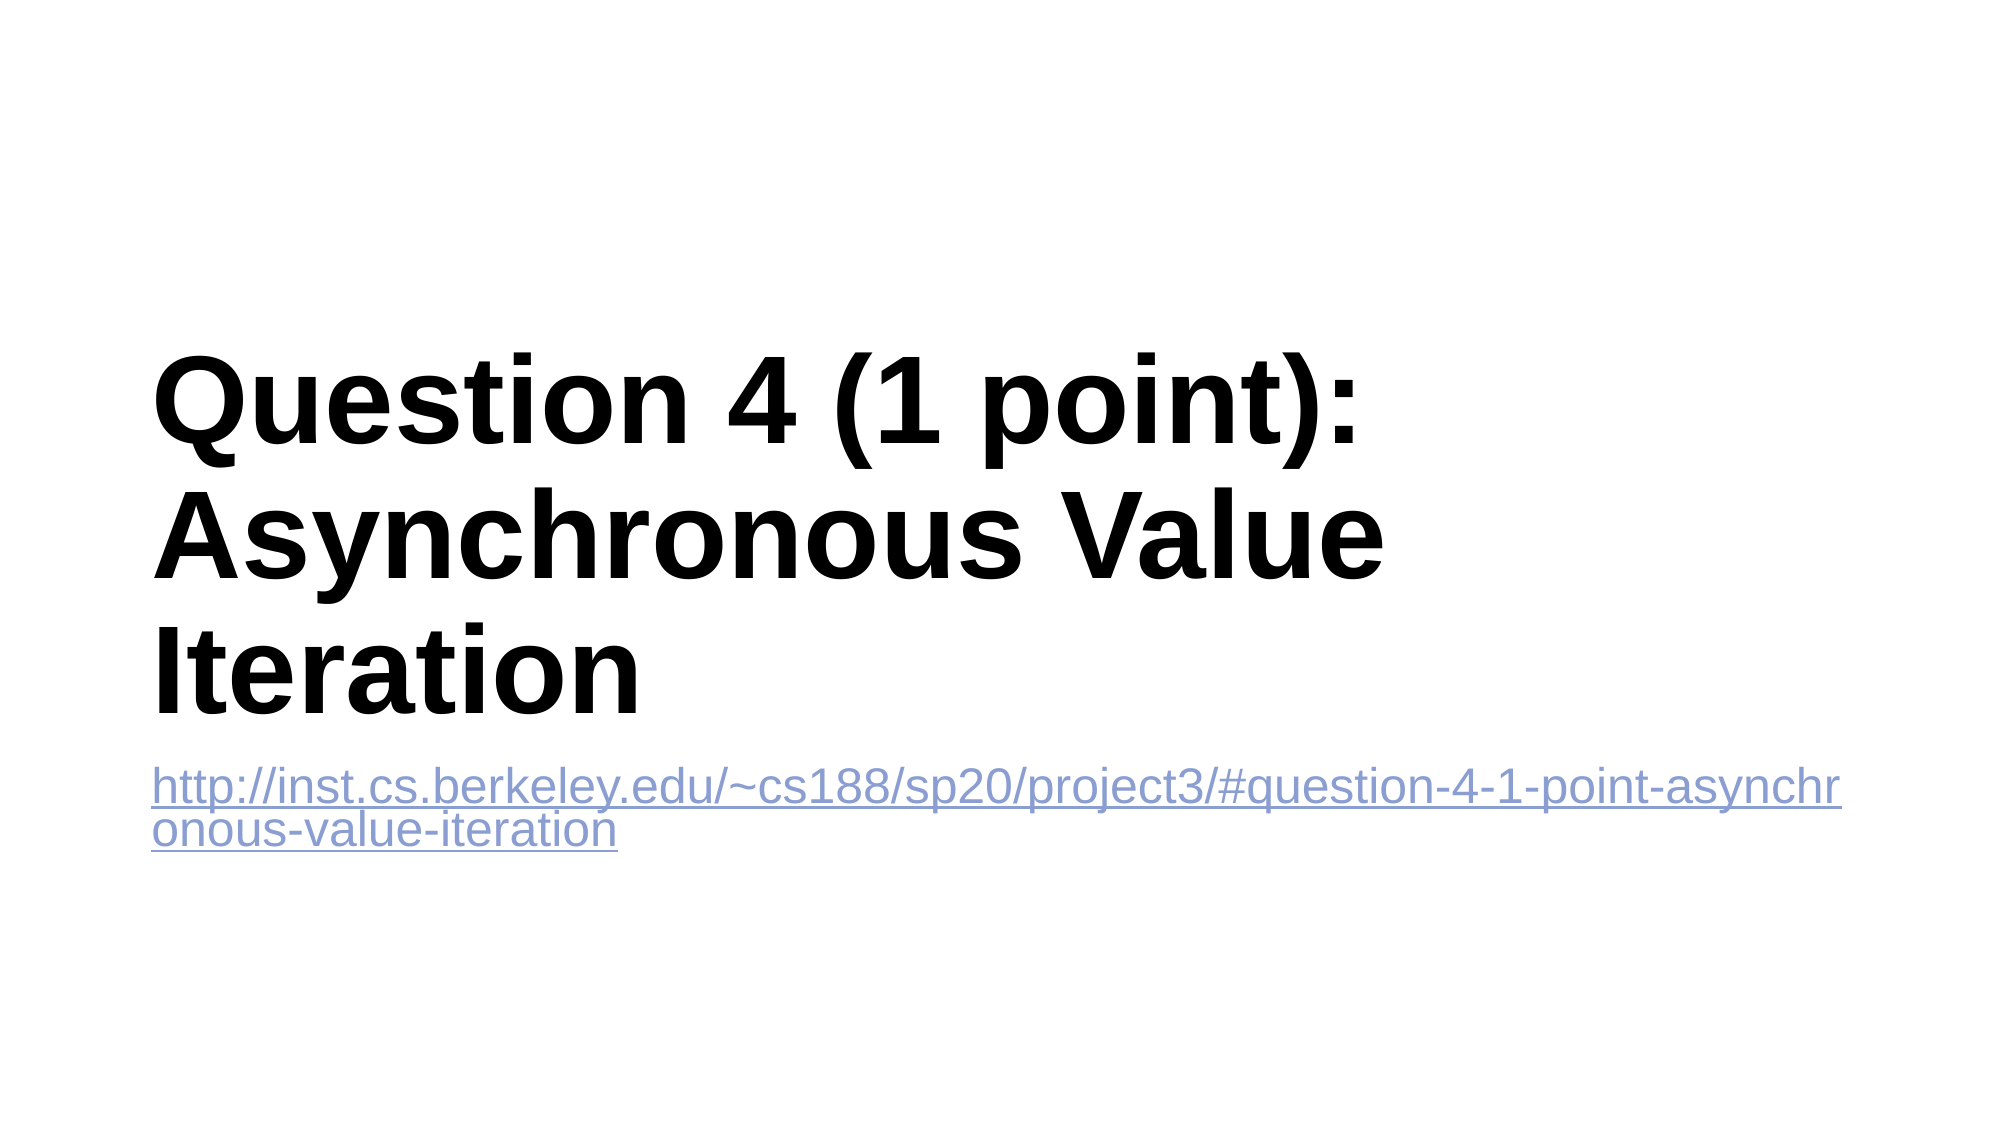

# Question 4 (1 point): Asynchronous Value Iteration
http://inst.cs.berkeley.edu/~cs188/sp20/project3/#question-4-1-point-asynchronous-value-iteration